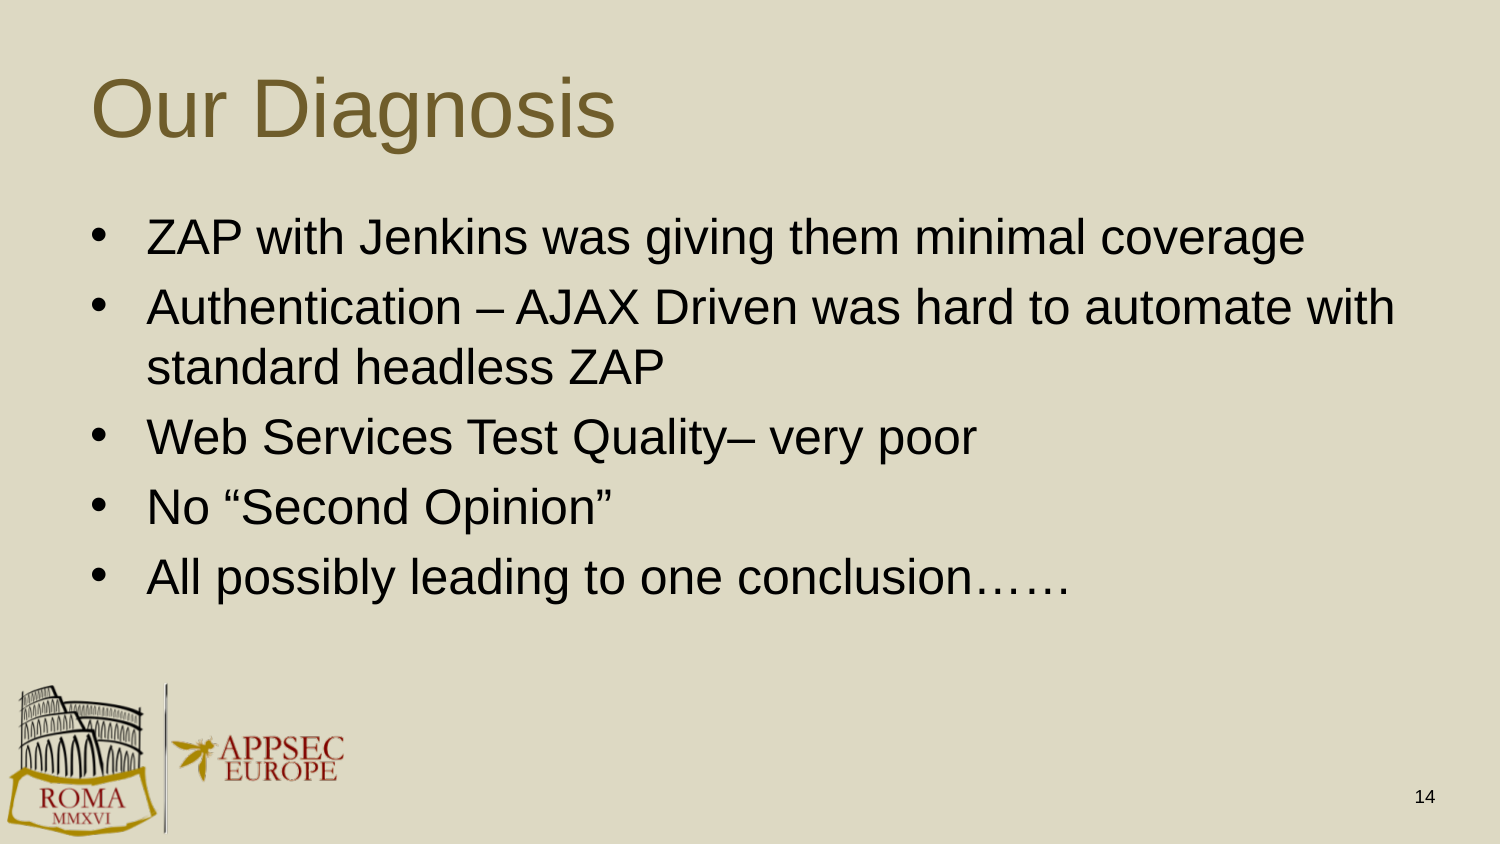

# Our Diagnosis
ZAP with Jenkins was giving them minimal coverage
Authentication – AJAX Driven was hard to automate with standard headless ZAP
Web Services Test Quality– very poor
No “Second Opinion”
All possibly leading to one conclusion……

14